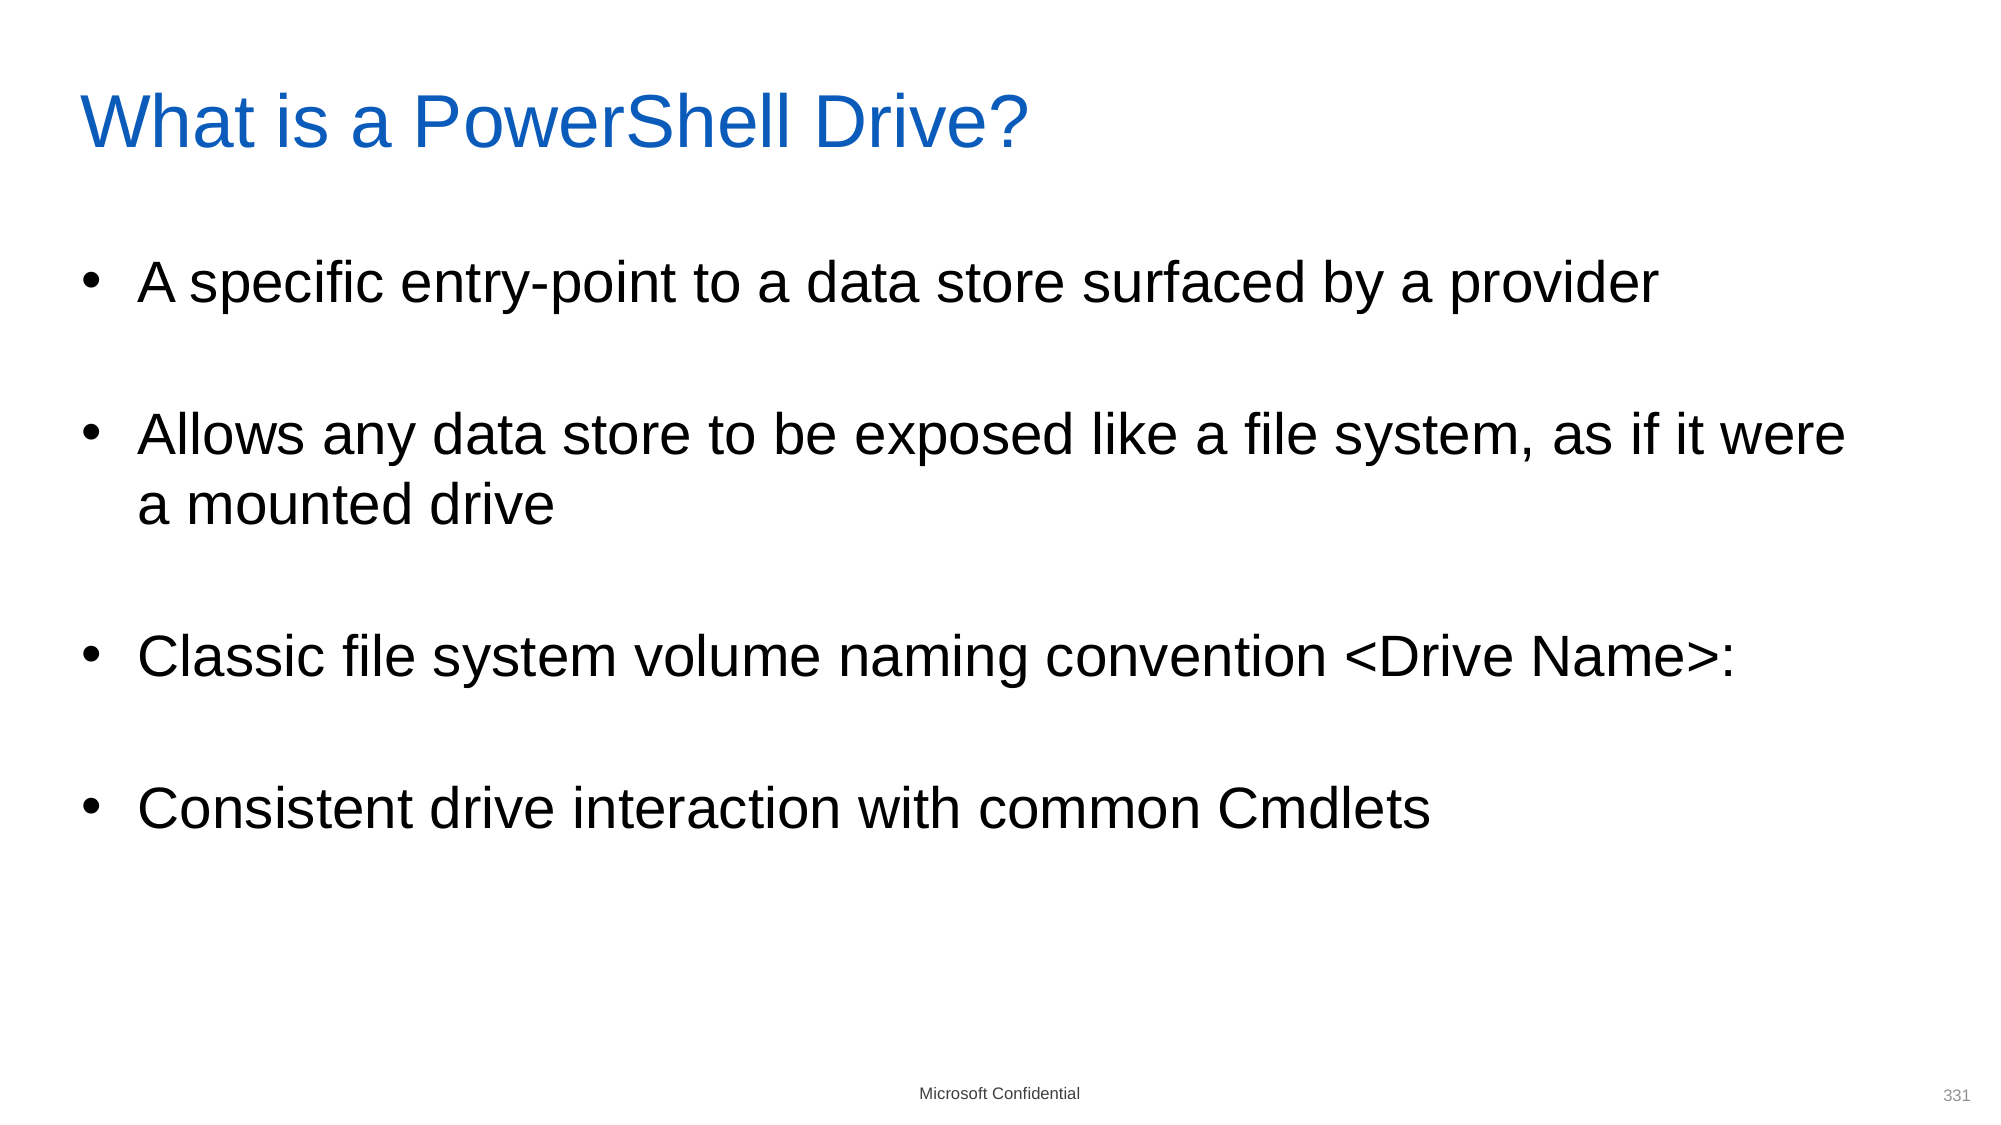

# What is a PowerShell Drive?
A specific entry-point to a data store surfaced by a provider

Allows any data store to be exposed like a file system, as if it were a mounted drive

Classic file system volume naming convention <Drive Name>:

Consistent drive interaction with common Cmdlets

331